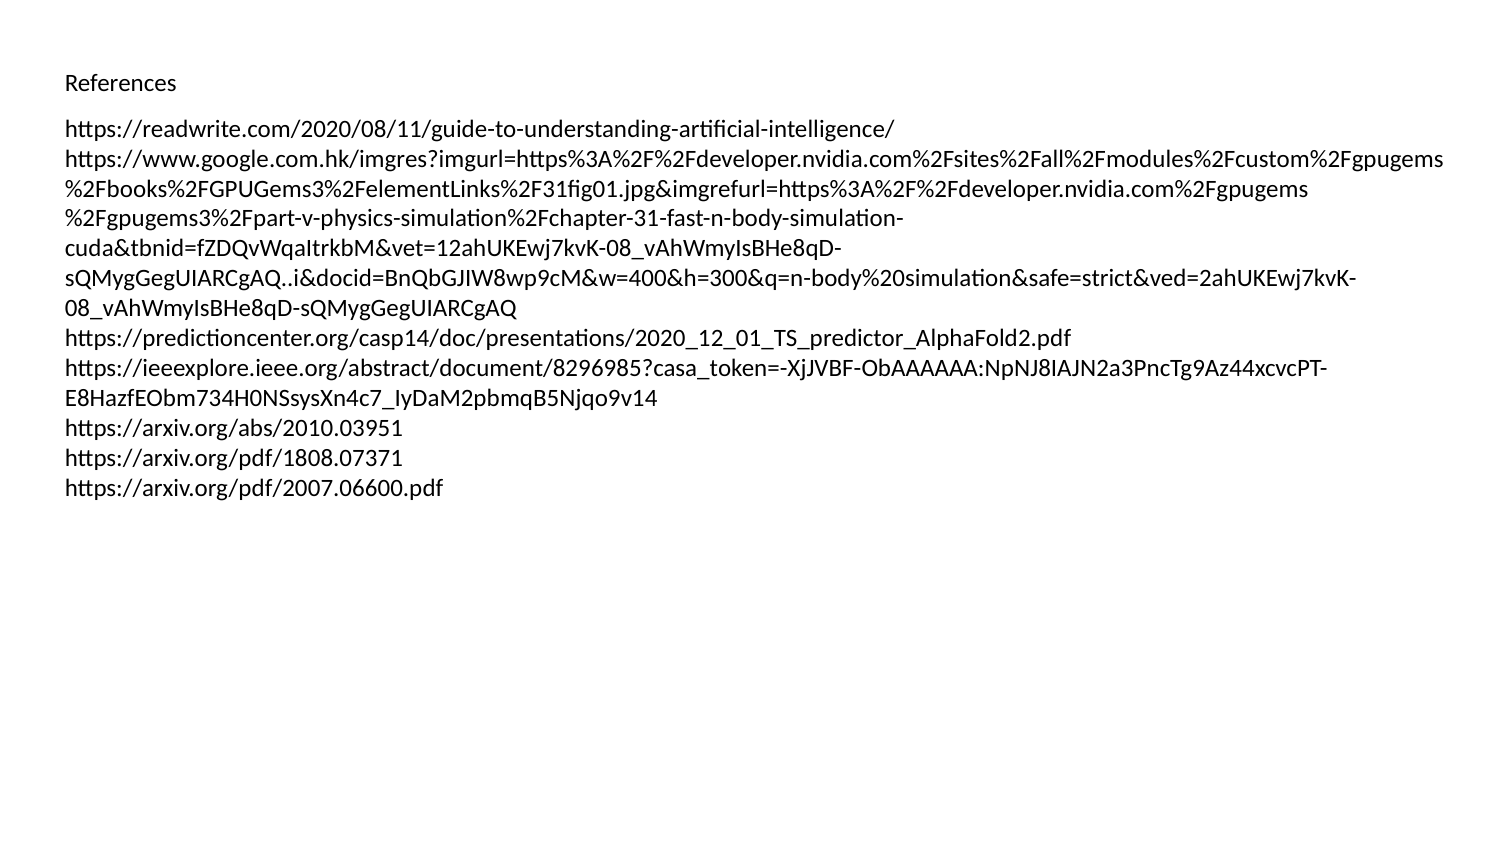

References
https://readwrite.com/2020/08/11/guide-to-understanding-artificial-intelligence/
https://www.google.com.hk/imgres?imgurl=https%3A%2F%2Fdeveloper.nvidia.com%2Fsites%2Fall%2Fmodules%2Fcustom%2Fgpugems%2Fbooks%2FGPUGems3%2FelementLinks%2F31fig01.jpg&imgrefurl=https%3A%2F%2Fdeveloper.nvidia.com%2Fgpugems%2Fgpugems3%2Fpart-v-physics-simulation%2Fchapter-31-fast-n-body-simulation-cuda&tbnid=fZDQvWqaItrkbM&vet=12ahUKEwj7kvK-08_vAhWmyIsBHe8qD-sQMygGegUIARCgAQ..i&docid=BnQbGJIW8wp9cM&w=400&h=300&q=n-body%20simulation&safe=strict&ved=2ahUKEwj7kvK-08_vAhWmyIsBHe8qD-sQMygGegUIARCgAQ
https://predictioncenter.org/casp14/doc/presentations/2020_12_01_TS_predictor_AlphaFold2.pdf
https://ieeexplore.ieee.org/abstract/document/8296985?casa_token=-XjJVBF-ObAAAAAA:NpNJ8IAJN2a3PncTg9Az44xcvcPT-E8HazfEObm734H0NSsysXn4c7_IyDaM2pbmqB5Njqo9v14
https://arxiv.org/abs/2010.03951
https://arxiv.org/pdf/1808.07371
https://arxiv.org/pdf/2007.06600.pdf